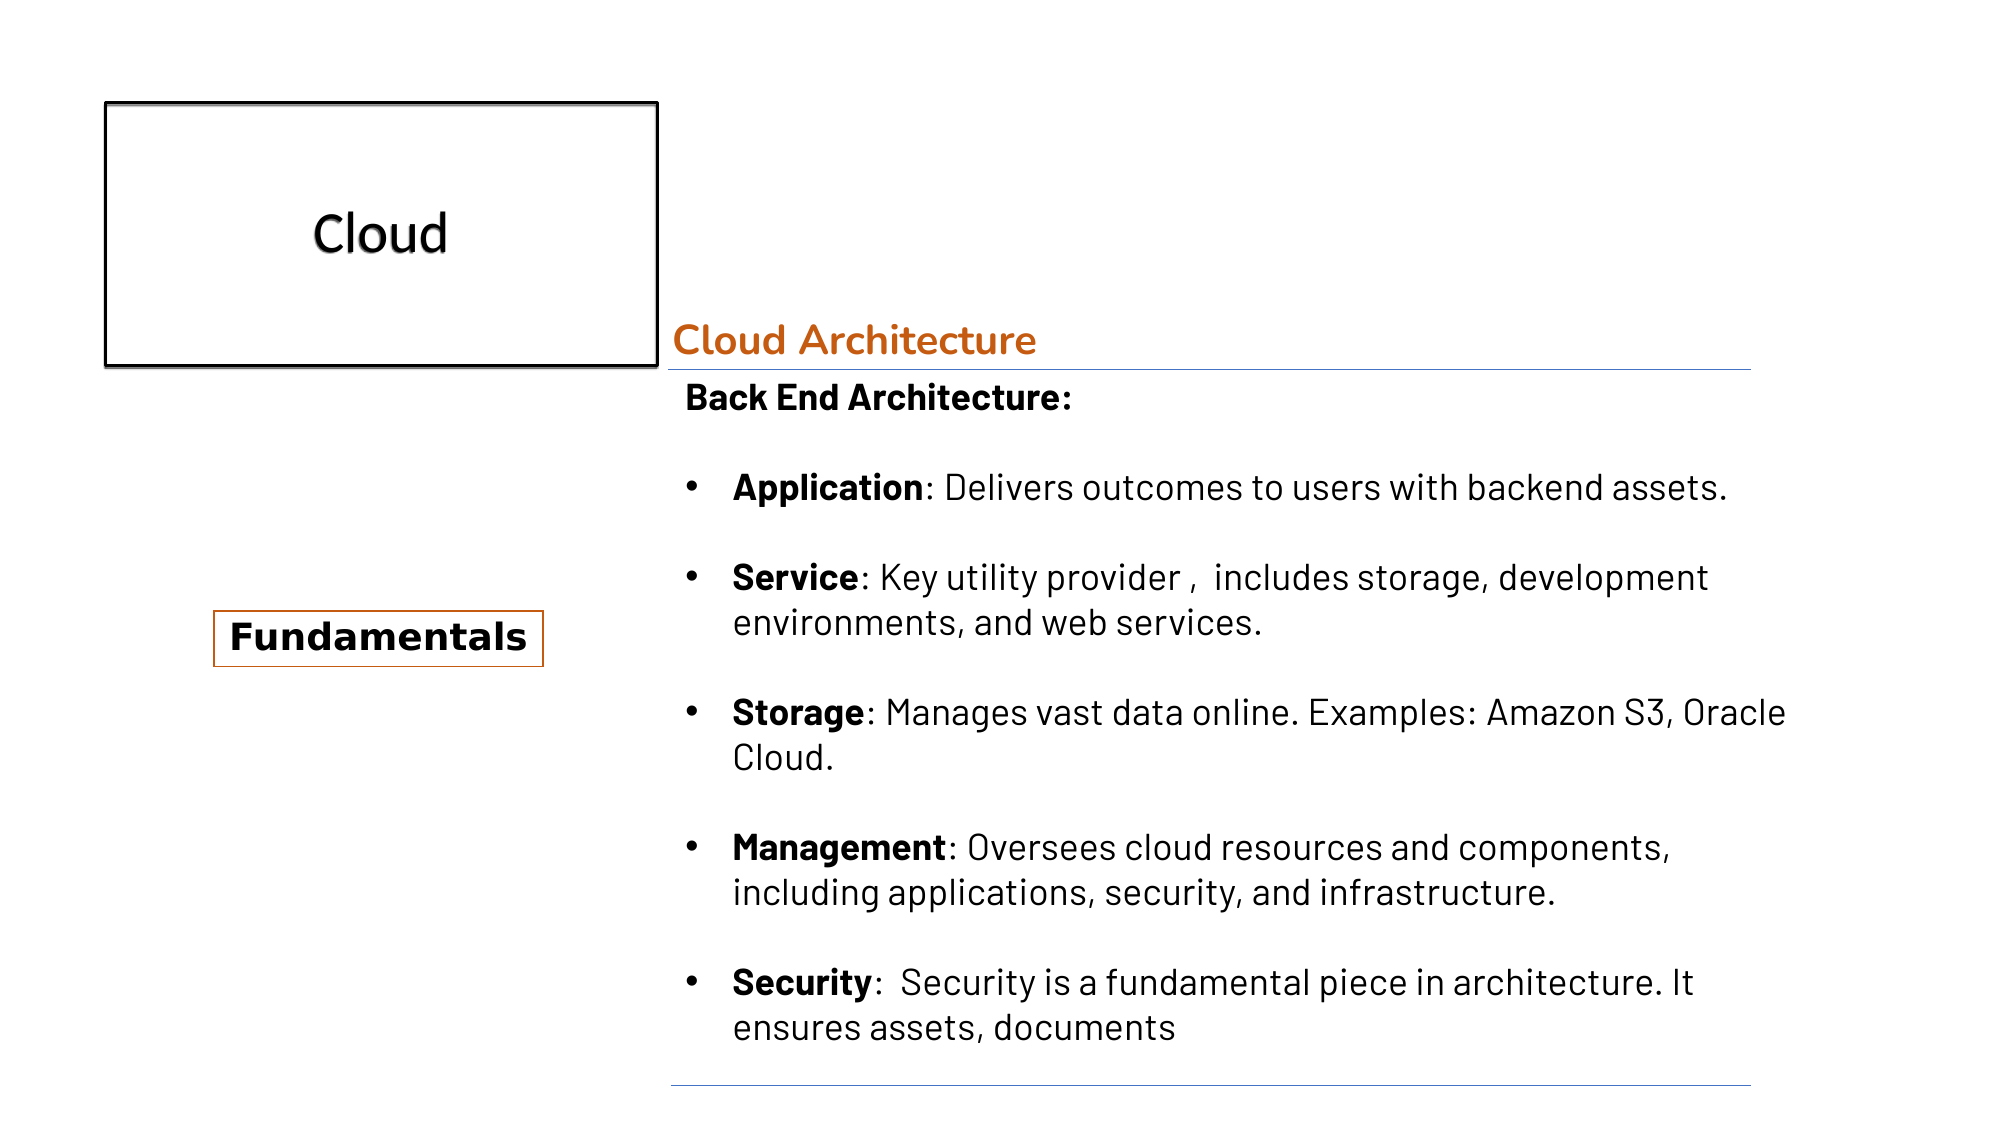

# Cloud
Cloud Architecture
Back End Architecture:

Application: Delivers outcomes to users with backend assets.

Service: Key utility provider ,  includes storage, development environments, and web services.

Storage: Manages vast data online. Examples: Amazon S3, Oracle Cloud.

Management: Oversees cloud resources and components, including applications, security, and infrastructure.

Security:  Security is a fundamental piece in architecture. It ensures assets, documents
Fundamentals